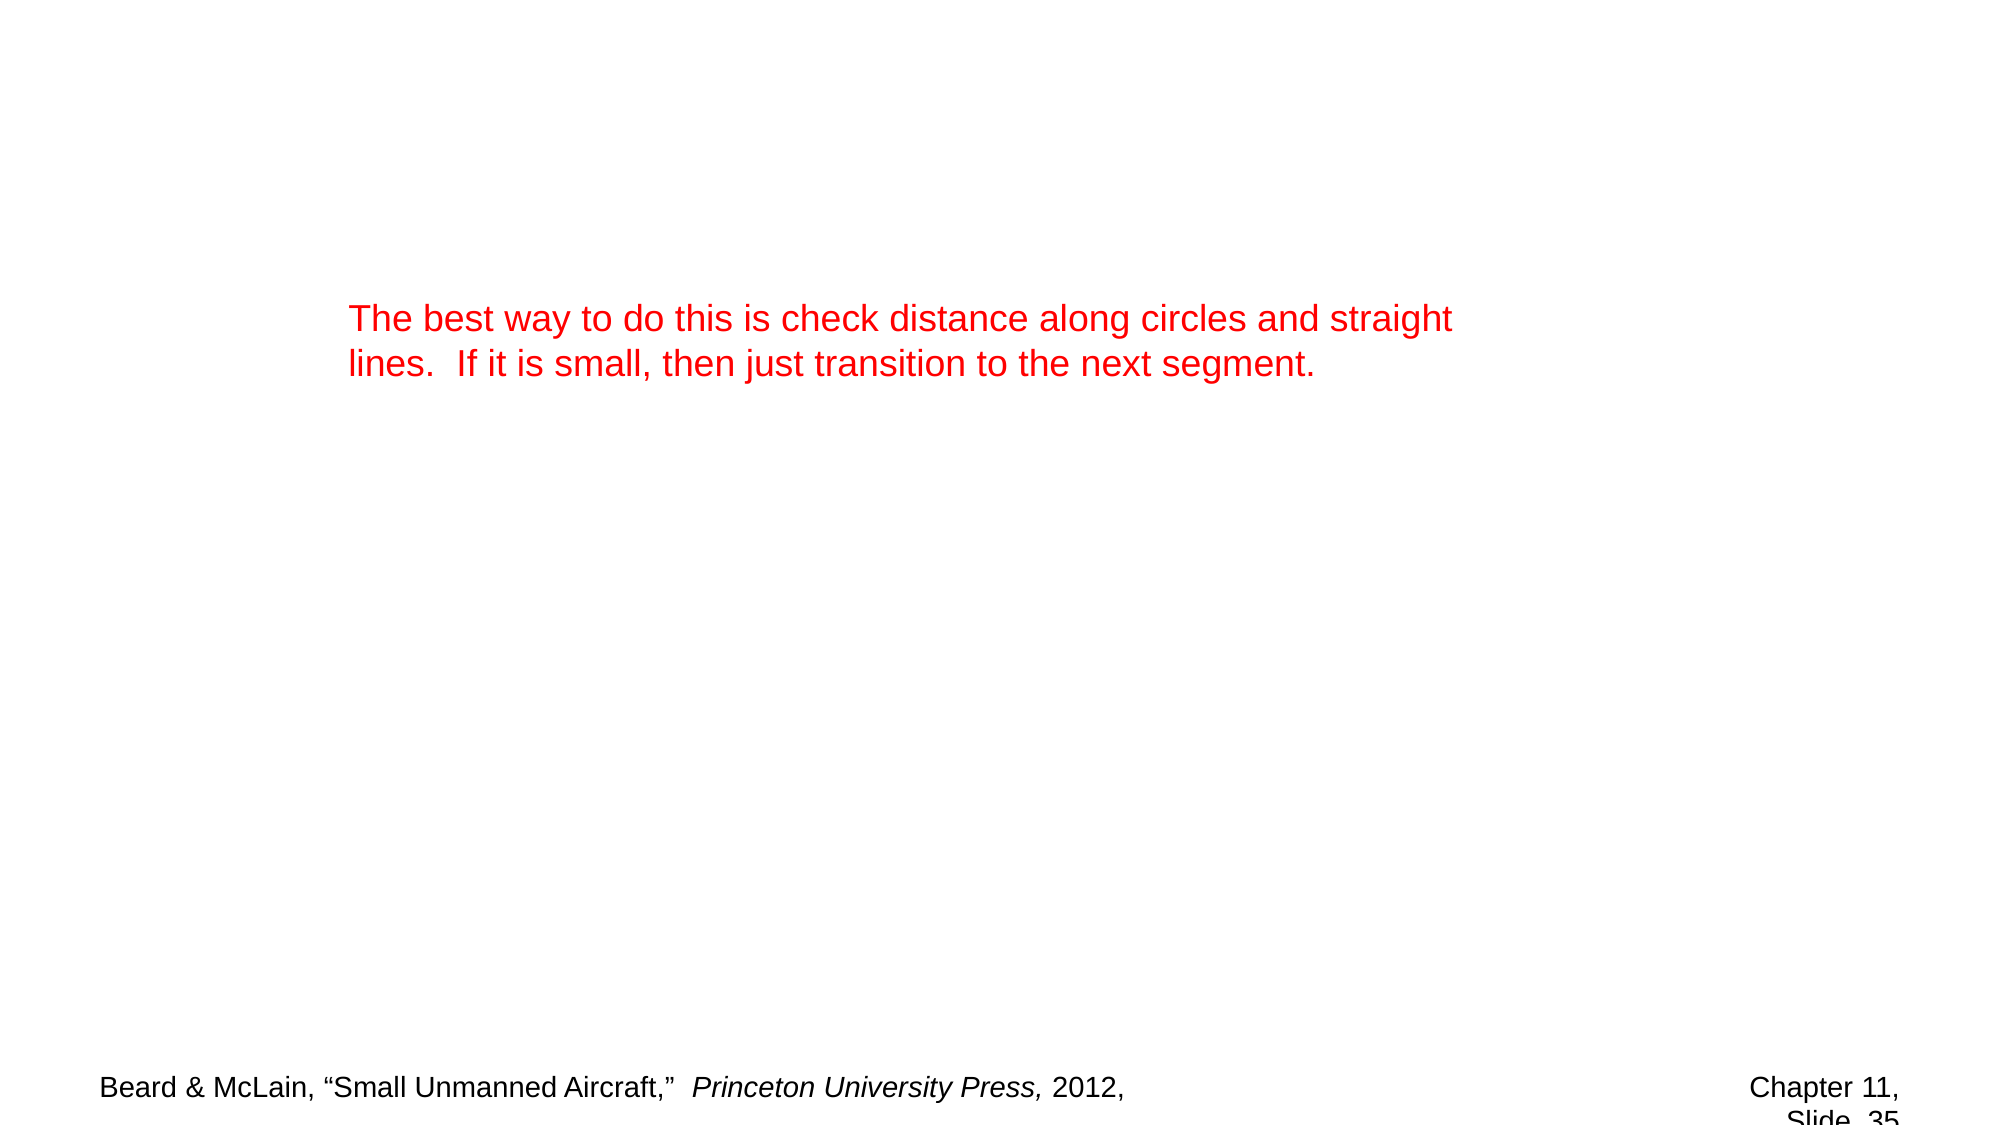

#
The best way to do this is check distance along circles and straight lines.  If it is small, then just transition to the next segment.